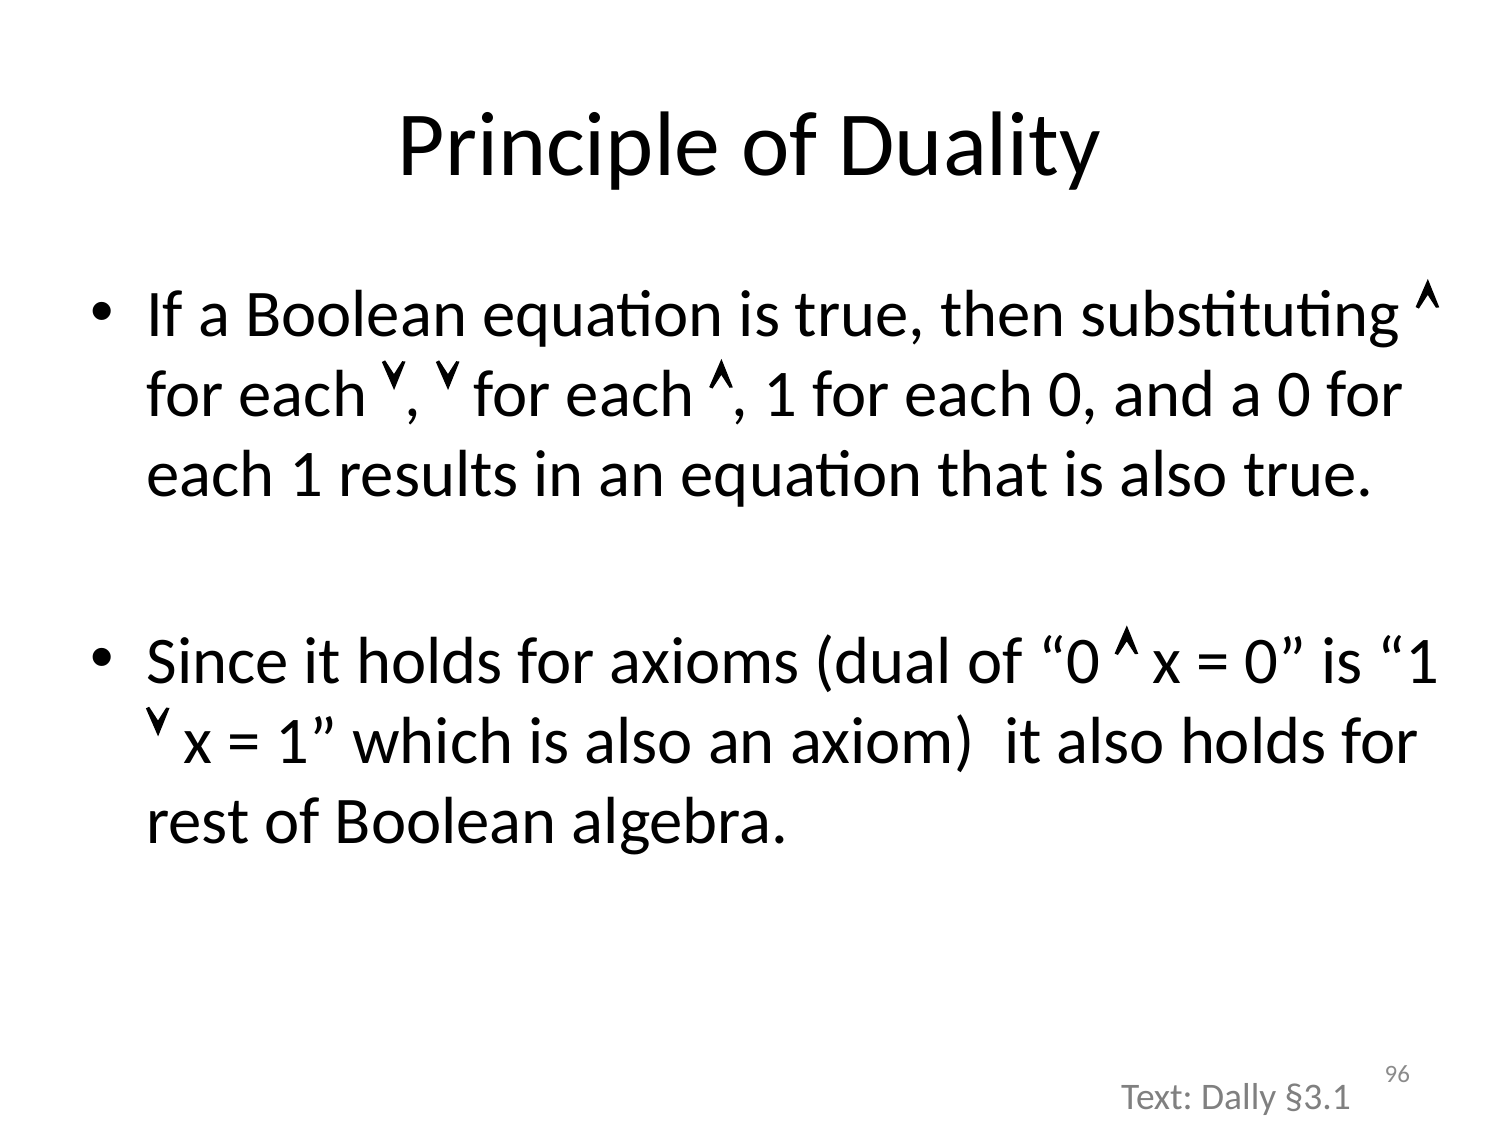

# Principle of Duality
If a Boolean equation is true, then substituting ∧ for each ∨, ∨ for each ∧, 1 for each 0, and a 0 for each 1 results in an equation that is also true.

Since it holds for axioms (dual of “0 ∧ x = 0” is “1 ∨ x = 1” which is also an axiom)  it also holds for rest of Boolean algebra.

96
Text: Dally §3.1